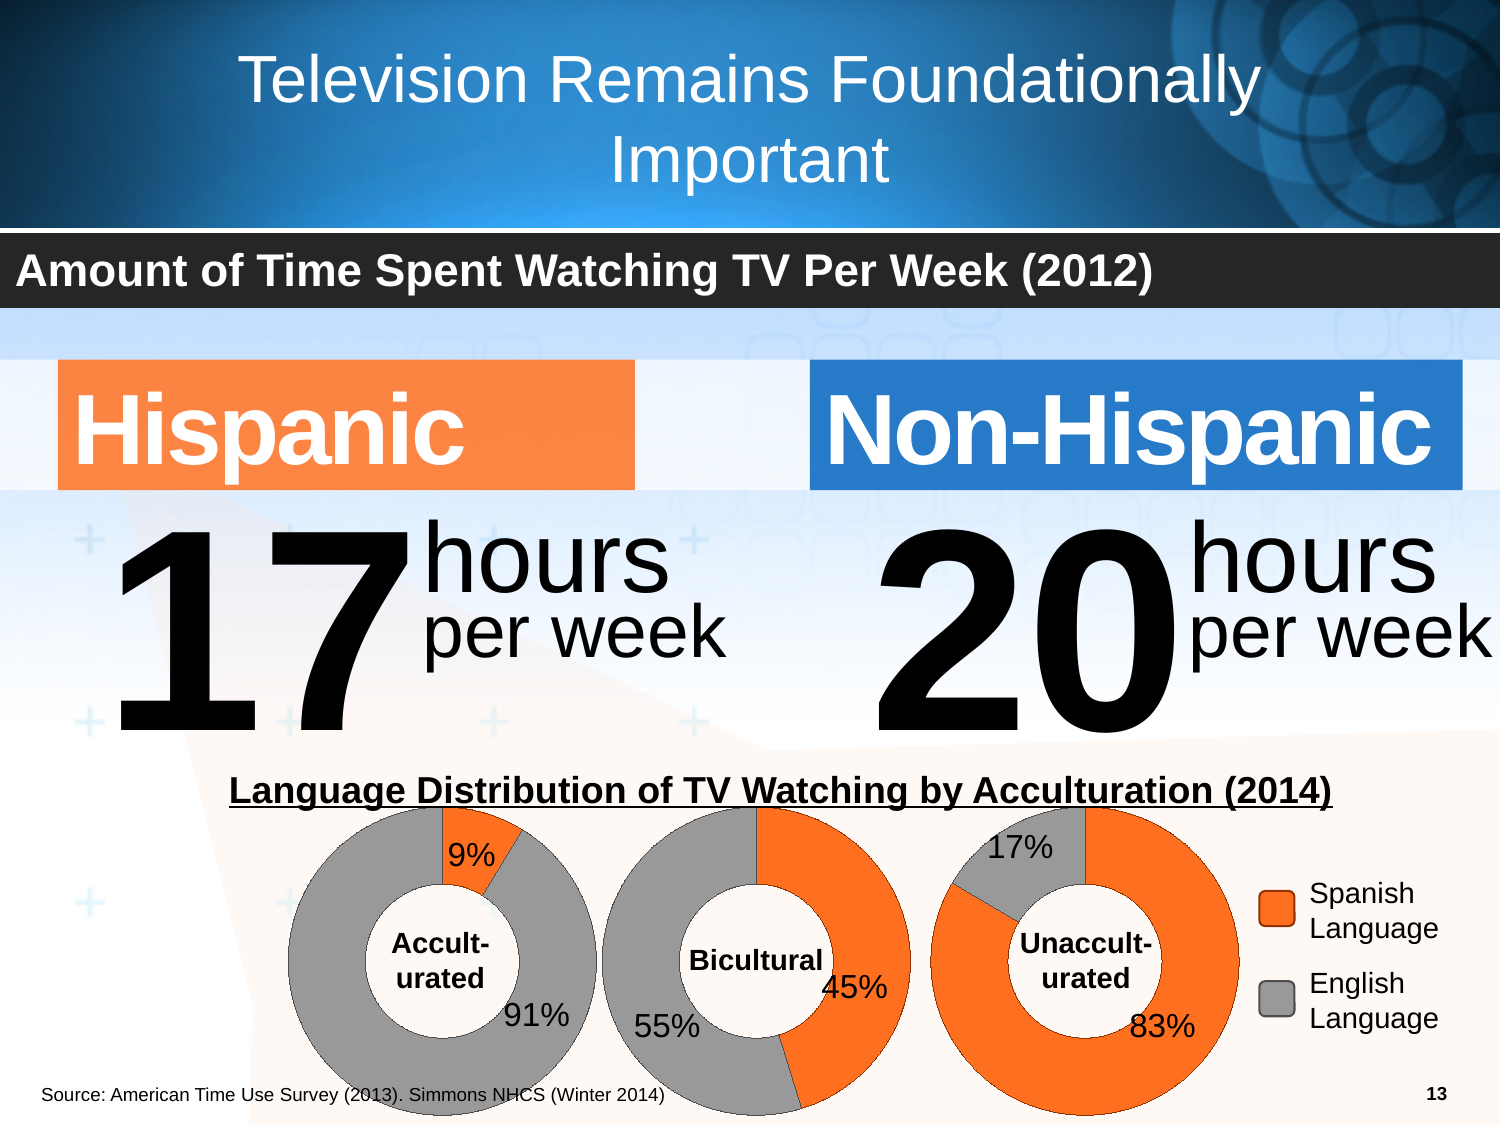

# Television Remains Foundationally Important

Amount of Time Spent Watching TV Per Week (2012)

Hispanic
Non-Hispanic
hours
hours
17
20
per week
per week
Language Distribution of TV Watching by Acculturation (2014)

### Chart

| Category | Acculturated |
|---|---|
| Spanish | 1.0385086632187748 |
| English | 10.882389803613373 |

### Chart

| Category | Bicultural |
|---|---|
| Spanish | 5.557947579455412 |
| English | 6.7277367082676625 |

### Chart

| Category | Unacculturated |
|---|---|
| Spanish | 13.88621462036362 |
| English | 2.7452520435193426 |
17%
9%
Spanish
Language

Accult-urated
Bicultural
Unaccult-
urated
45%
91%
English
Language
55%
83%

13
Source: American Time Use Survey (2013). Simmons NHCS (Winter 2014)